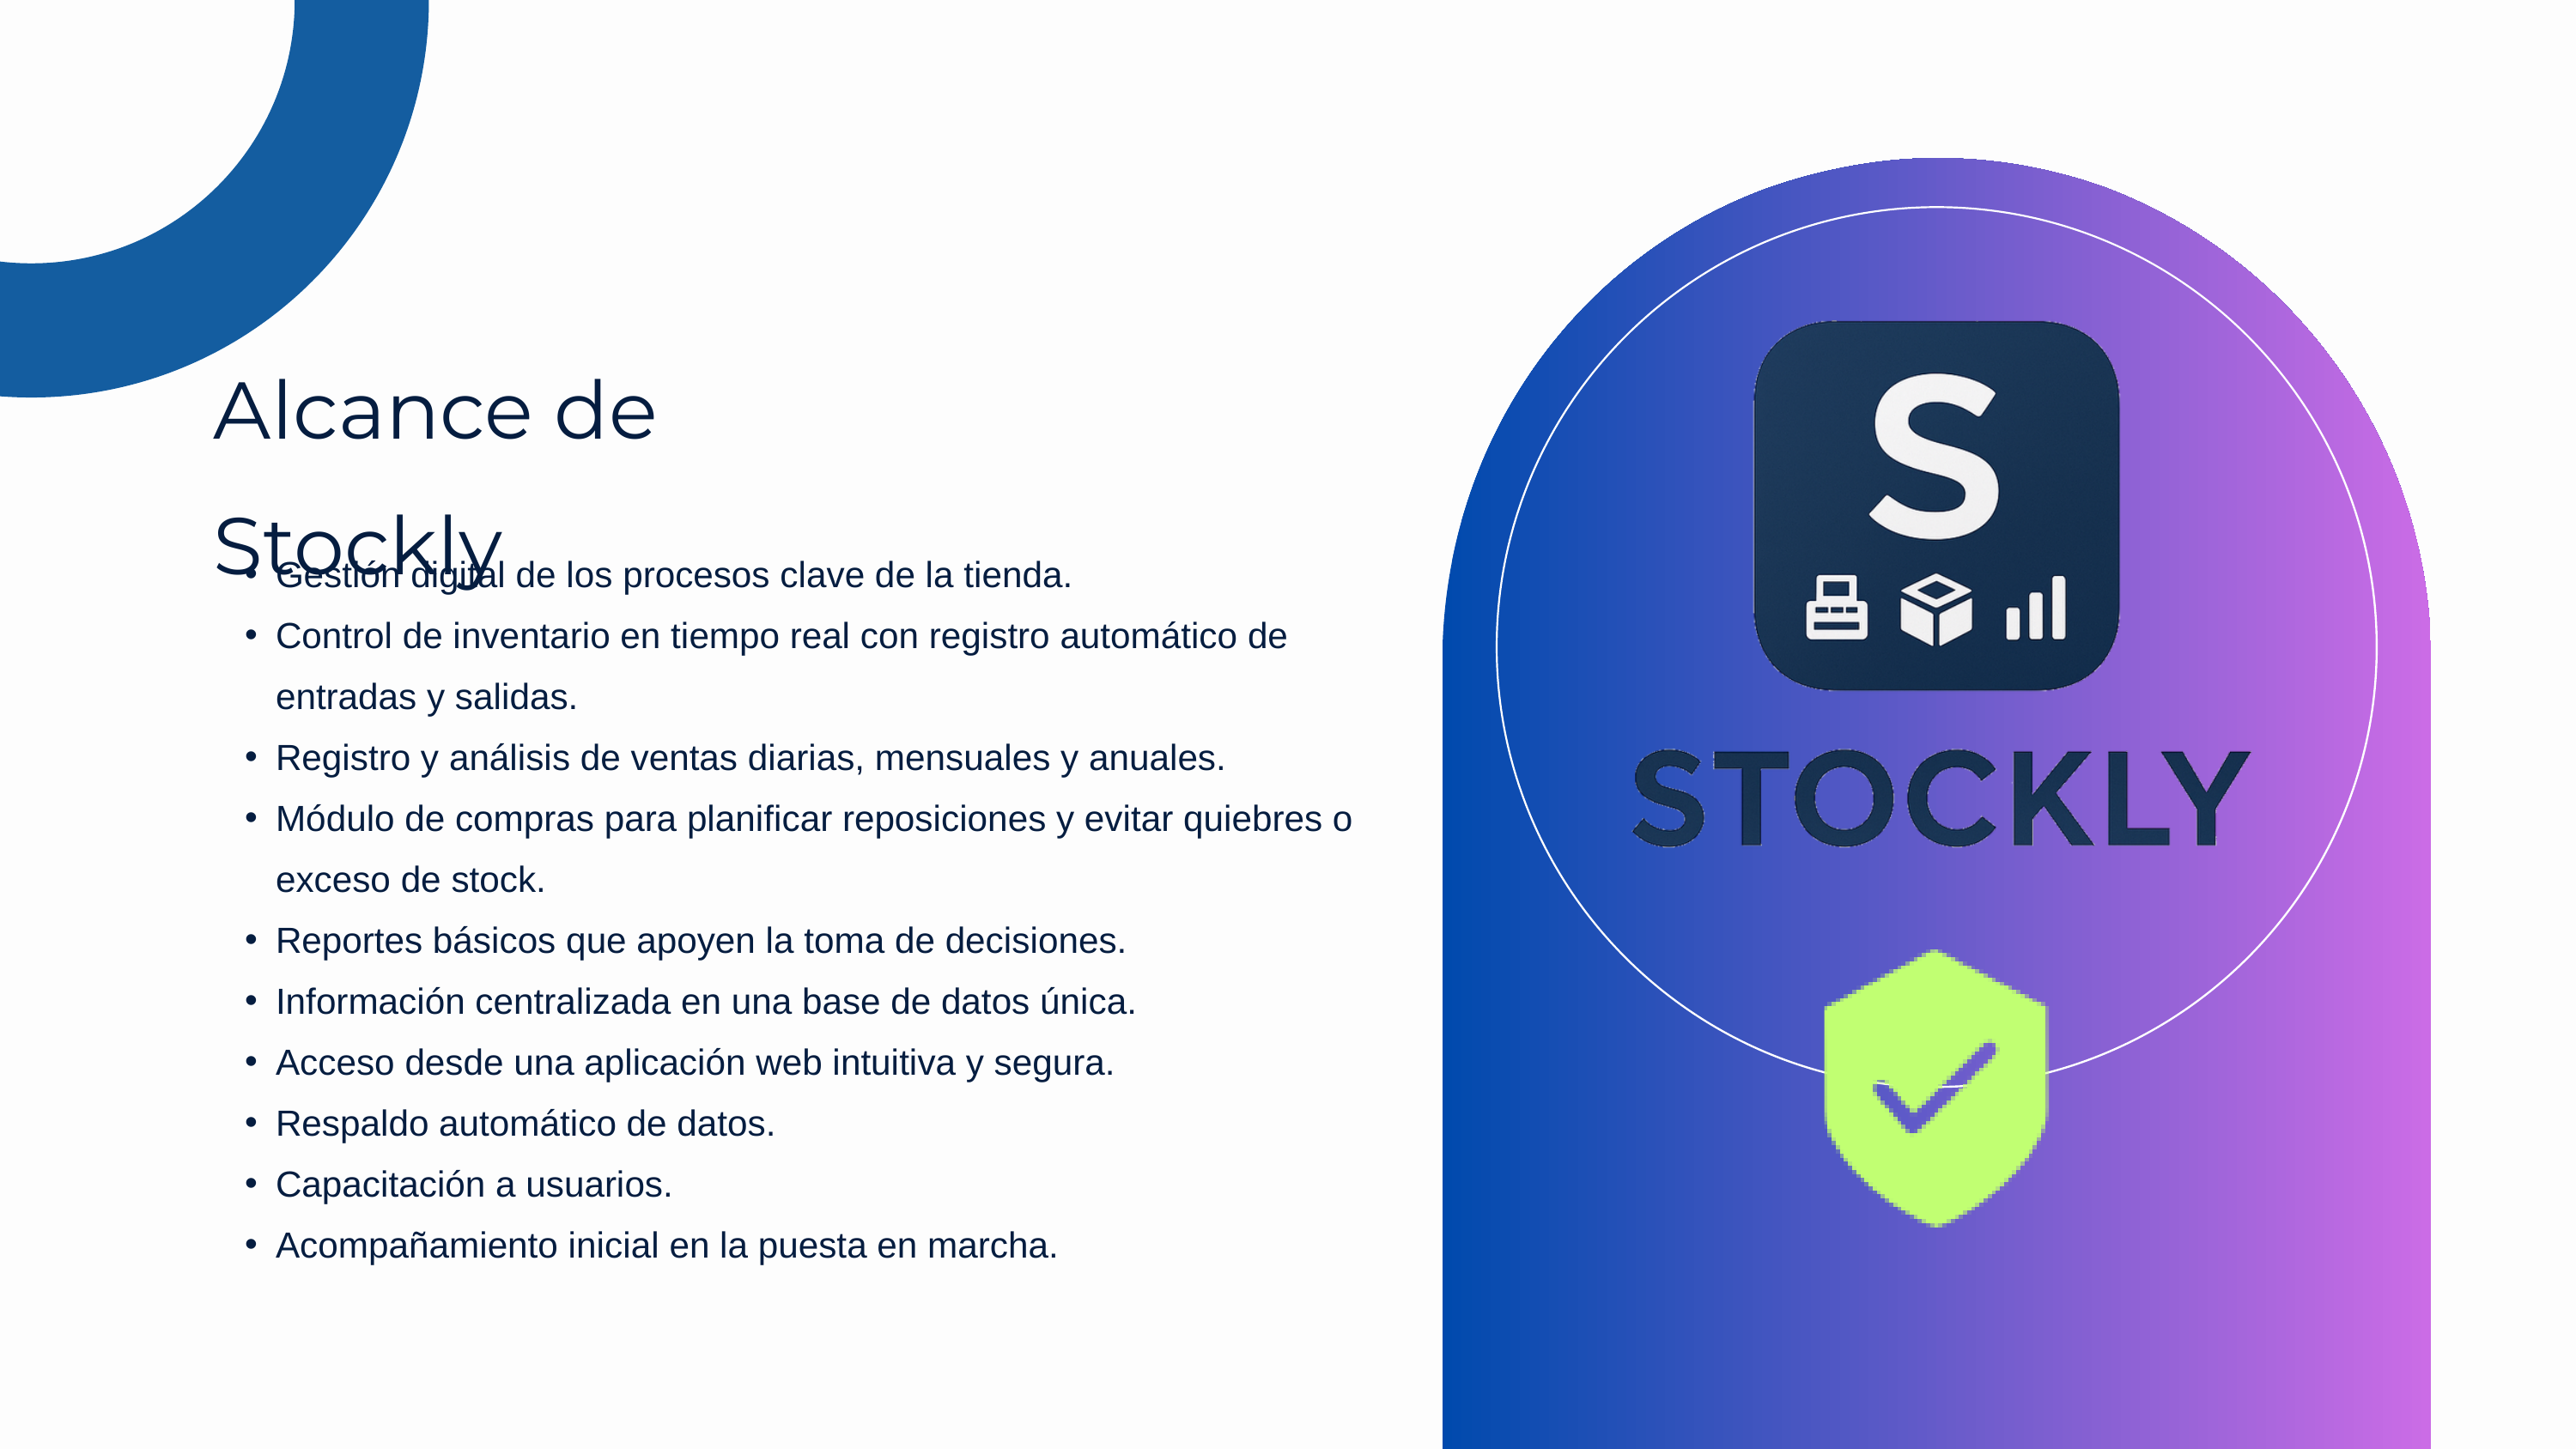

Alcance de Stockly
Gestión digital de los procesos clave de la tienda.
Control de inventario en tiempo real con registro automático de entradas y salidas.
Registro y análisis de ventas diarias, mensuales y anuales.
Módulo de compras para planificar reposiciones y evitar quiebres o exceso de stock.
Reportes básicos que apoyen la toma de decisiones.
Información centralizada en una base de datos única.
Acceso desde una aplicación web intuitiva y segura.
Respaldo automático de datos.
Capacitación a usuarios.
Acompañamiento inicial en la puesta en marcha.